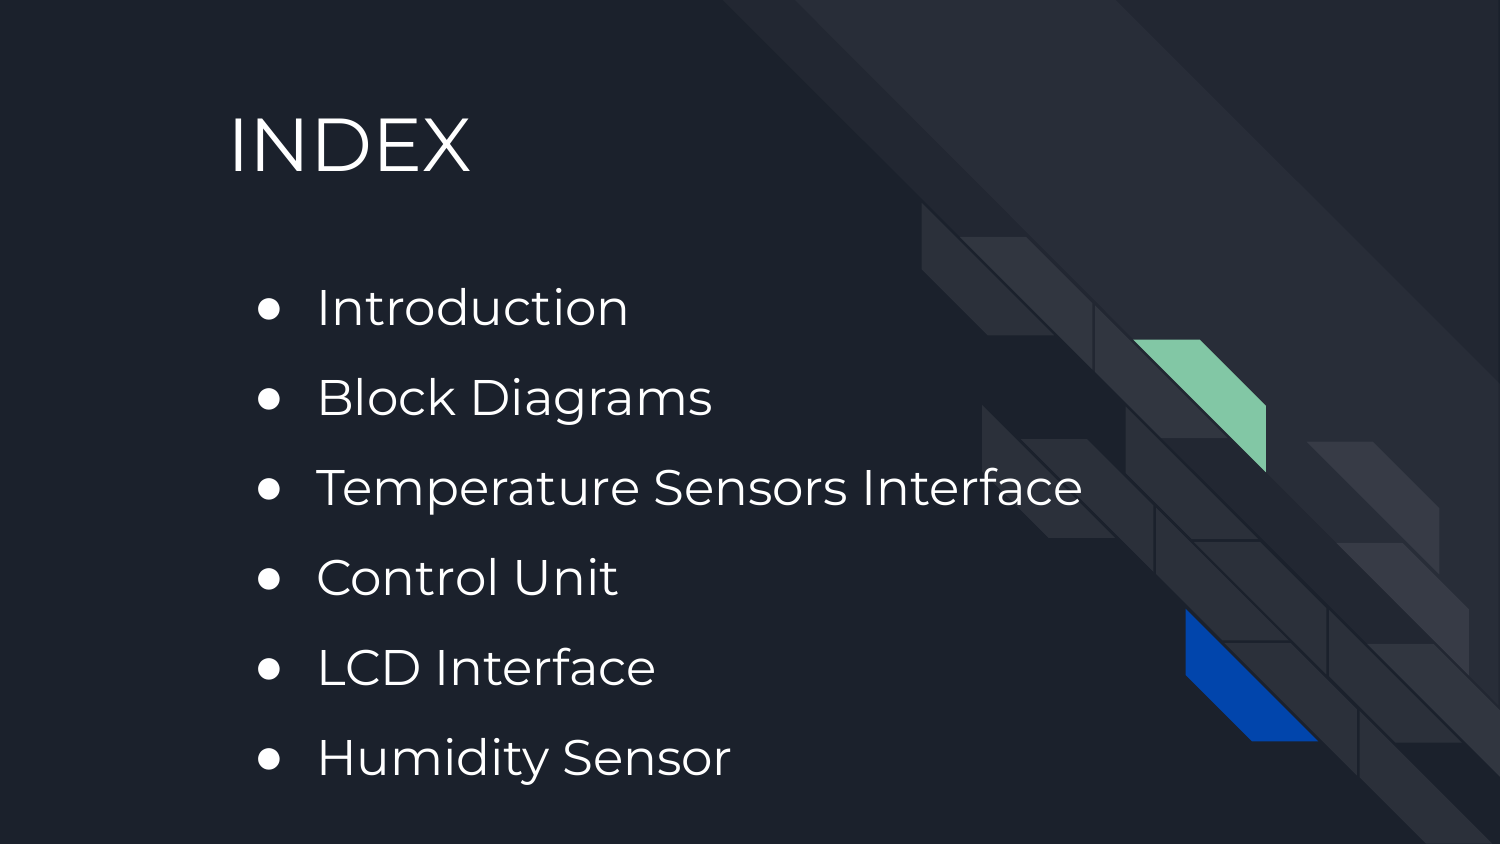

# INDEX
Introduction
Block Diagrams
Temperature Sensors Interface
Control Unit
LCD Interface
Humidity Sensor